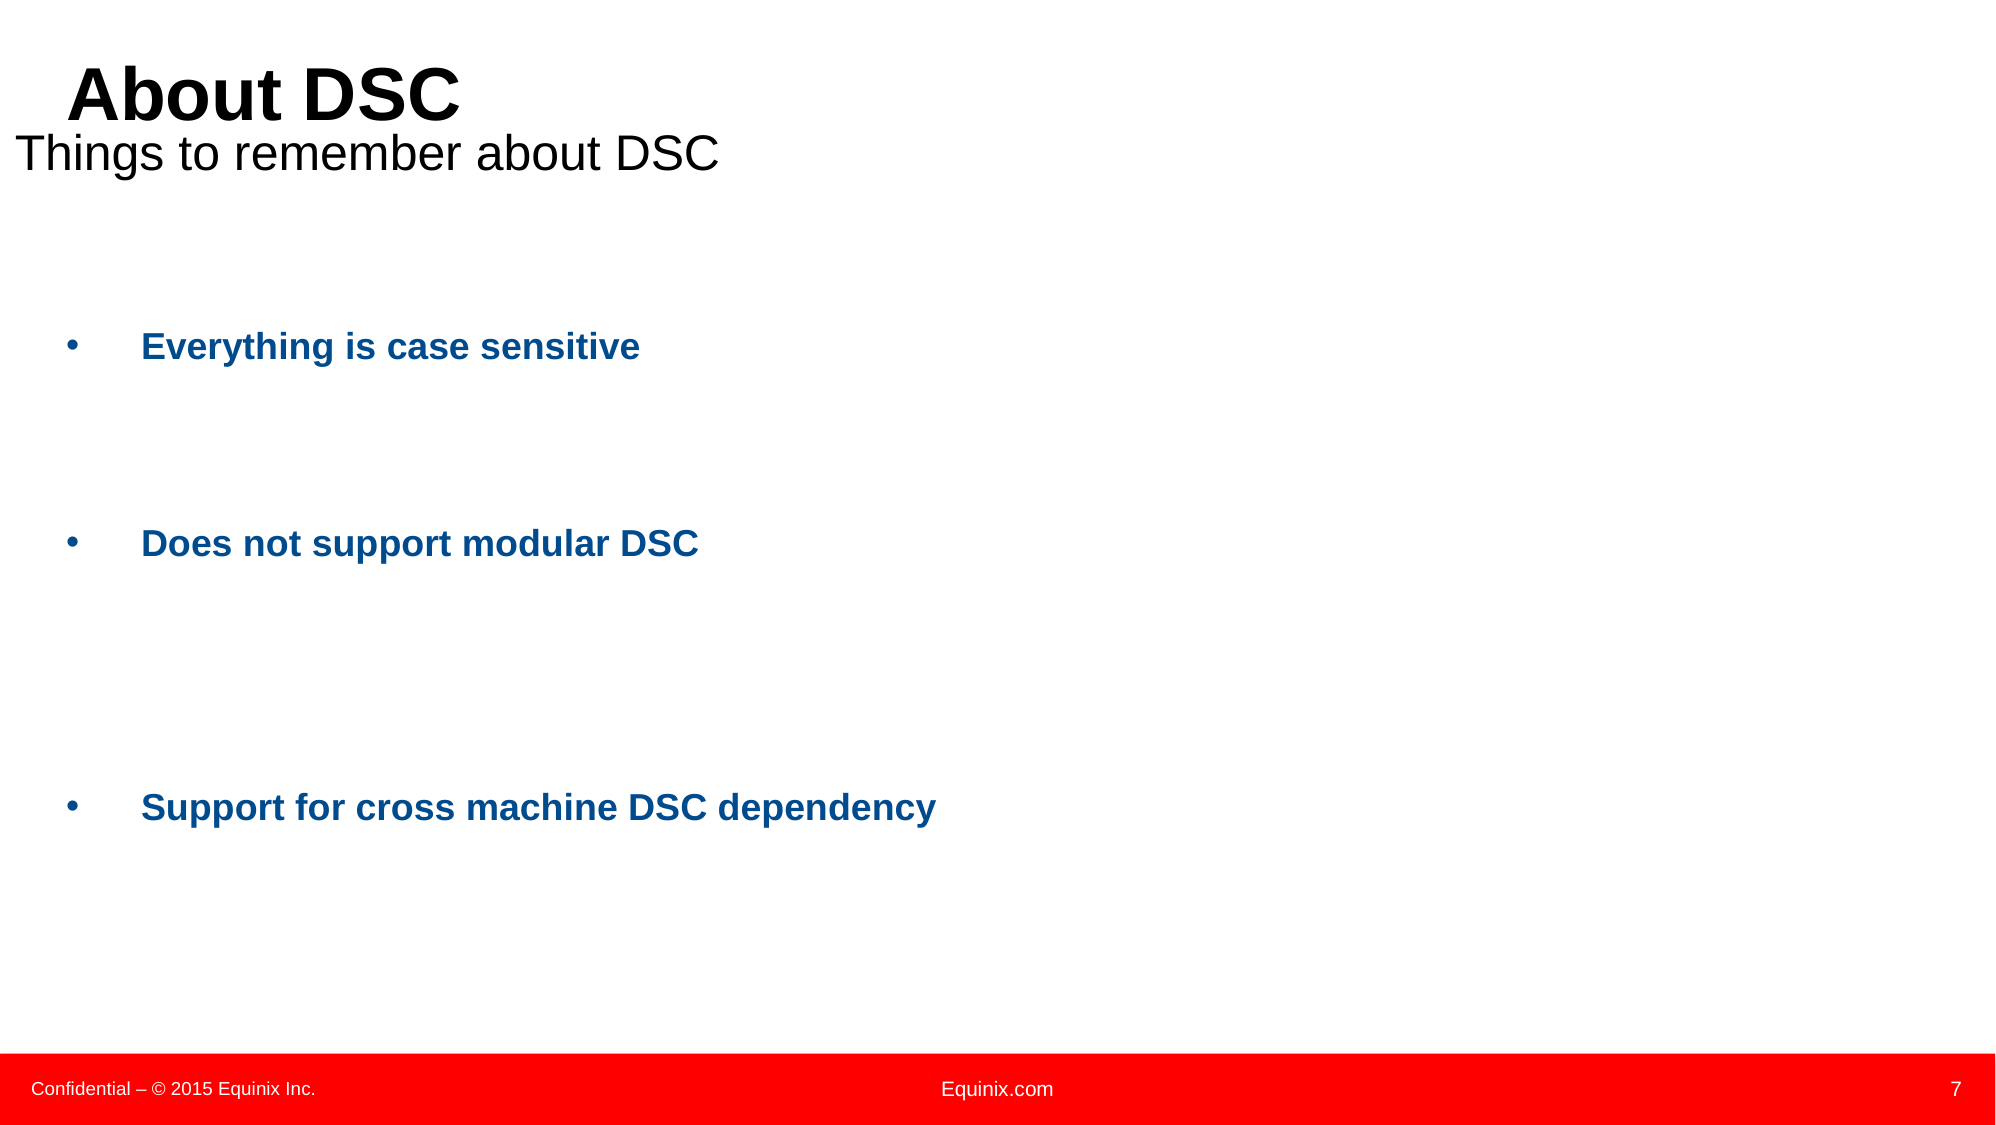

# About DSC
Things to remember about DSC

Everything is case sensitive

Does not support modular DSC

Support for cross machine DSC dependency